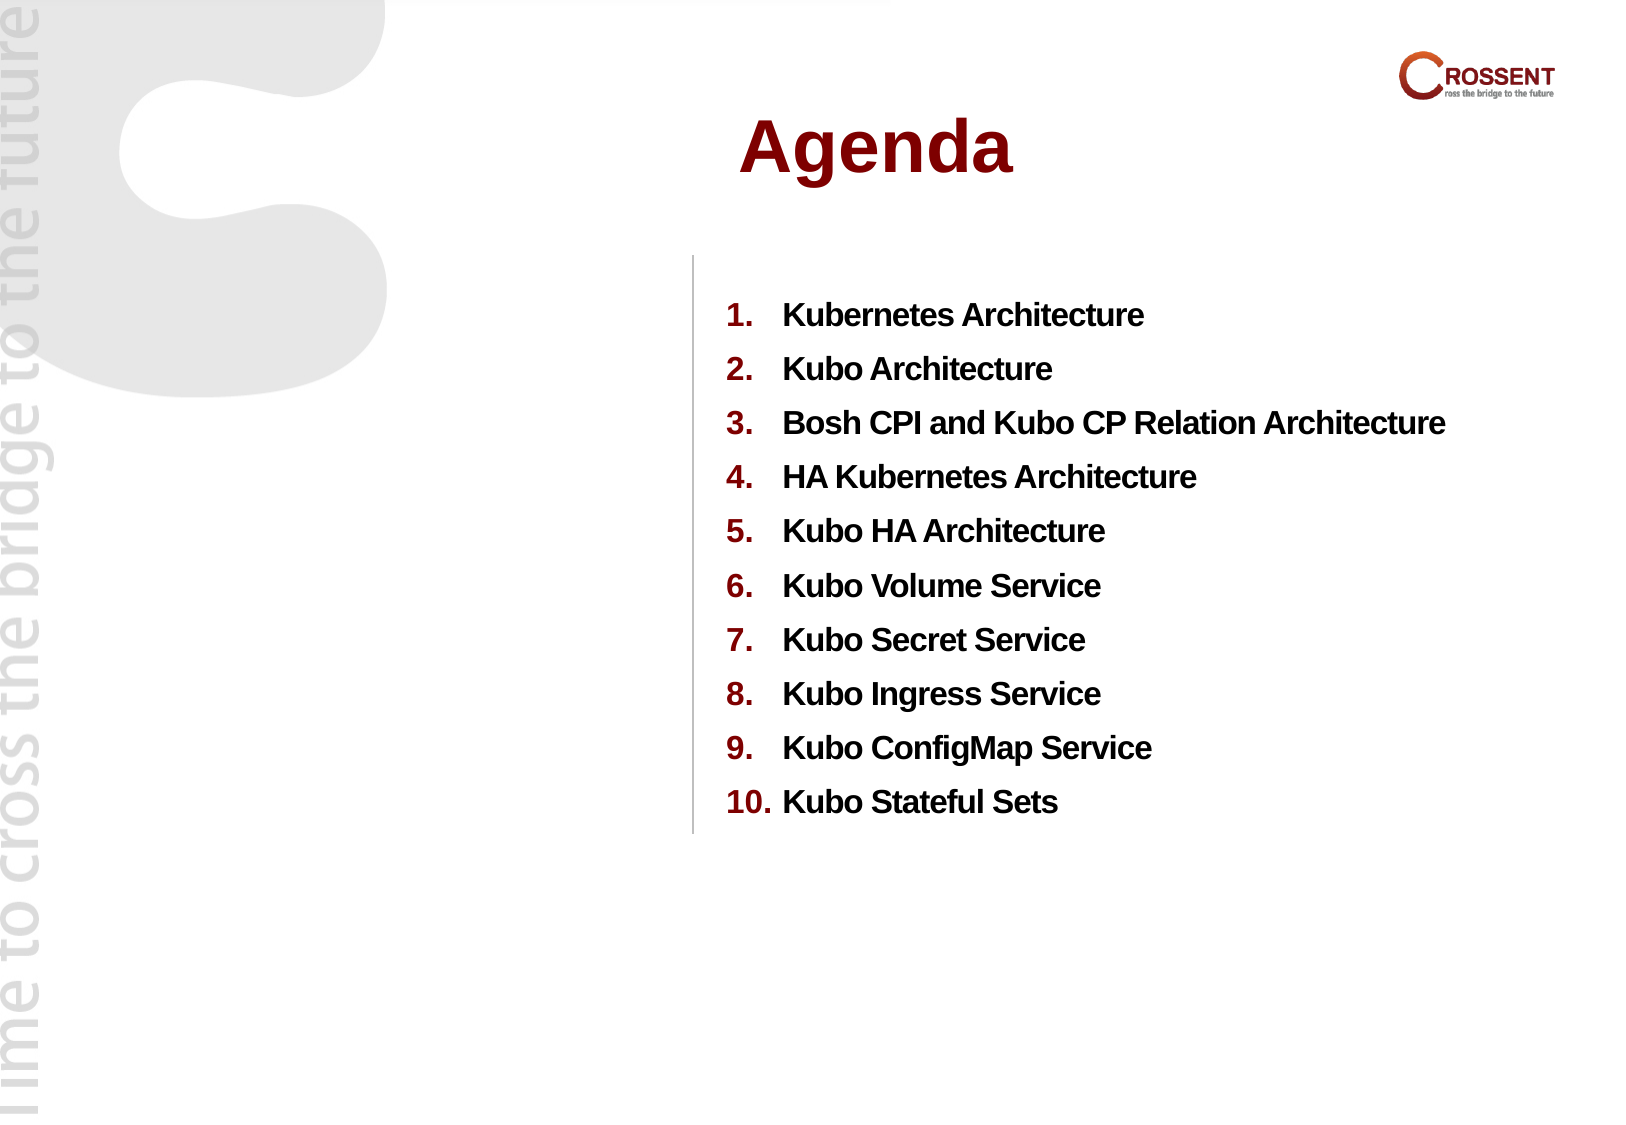

Agenda
Kubernetes Architecture
Kubo Architecture
Bosh CPI and Kubo CP Relation Architecture
HA Kubernetes Architecture
Kubo HA Architecture
Kubo Volume Service
Kubo Secret Service
Kubo Ingress Service
Kubo ConfigMap Service
Kubo Stateful Sets